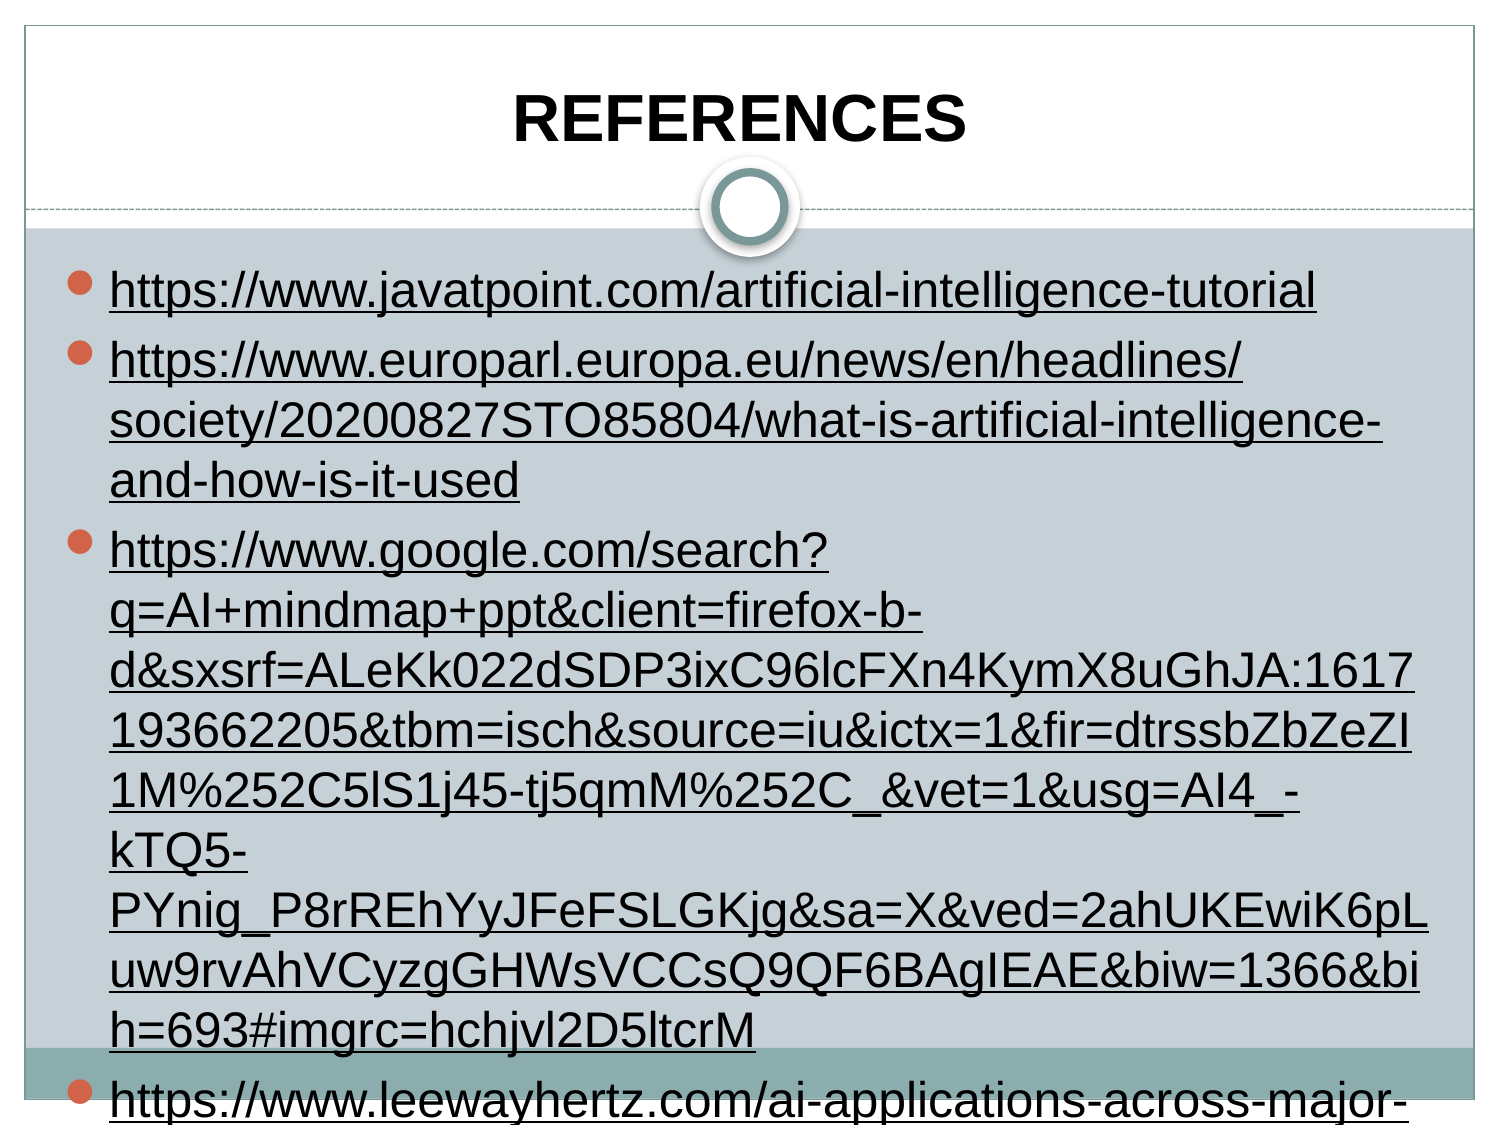

# REFERENCES
https://www.javatpoint.com/artificial-intelligence-tutorial
https://www.europarl.europa.eu/news/en/headlines/society/20200827STO85804/what-is-artificial-intelligence-and-how-is-it-used
https://www.google.com/search?q=AI+mindmap+ppt&client=firefox-b-d&sxsrf=ALeKk022dSDP3ixC96lcFXn4KymX8uGhJA:1617193662205&tbm=isch&source=iu&ictx=1&fir=dtrssbZbZeZI1M%252C5lS1j45-tj5qmM%252C_&vet=1&usg=AI4_-kTQ5-PYnig_P8rREhYyJFeFSLGKjg&sa=X&ved=2ahUKEwiK6pLuw9rvAhVCyzgGHWsVCCsQ9QF6BAgIEAE&biw=1366&bih=693#imgrc=hchjvl2D5ltcrM
https://www.leewayhertz.com/ai-applications-across-major-industries/
https://towardsdatascience.com/advantages-and-disadvantages-of-artificial-intelligence-182a5ef6588c